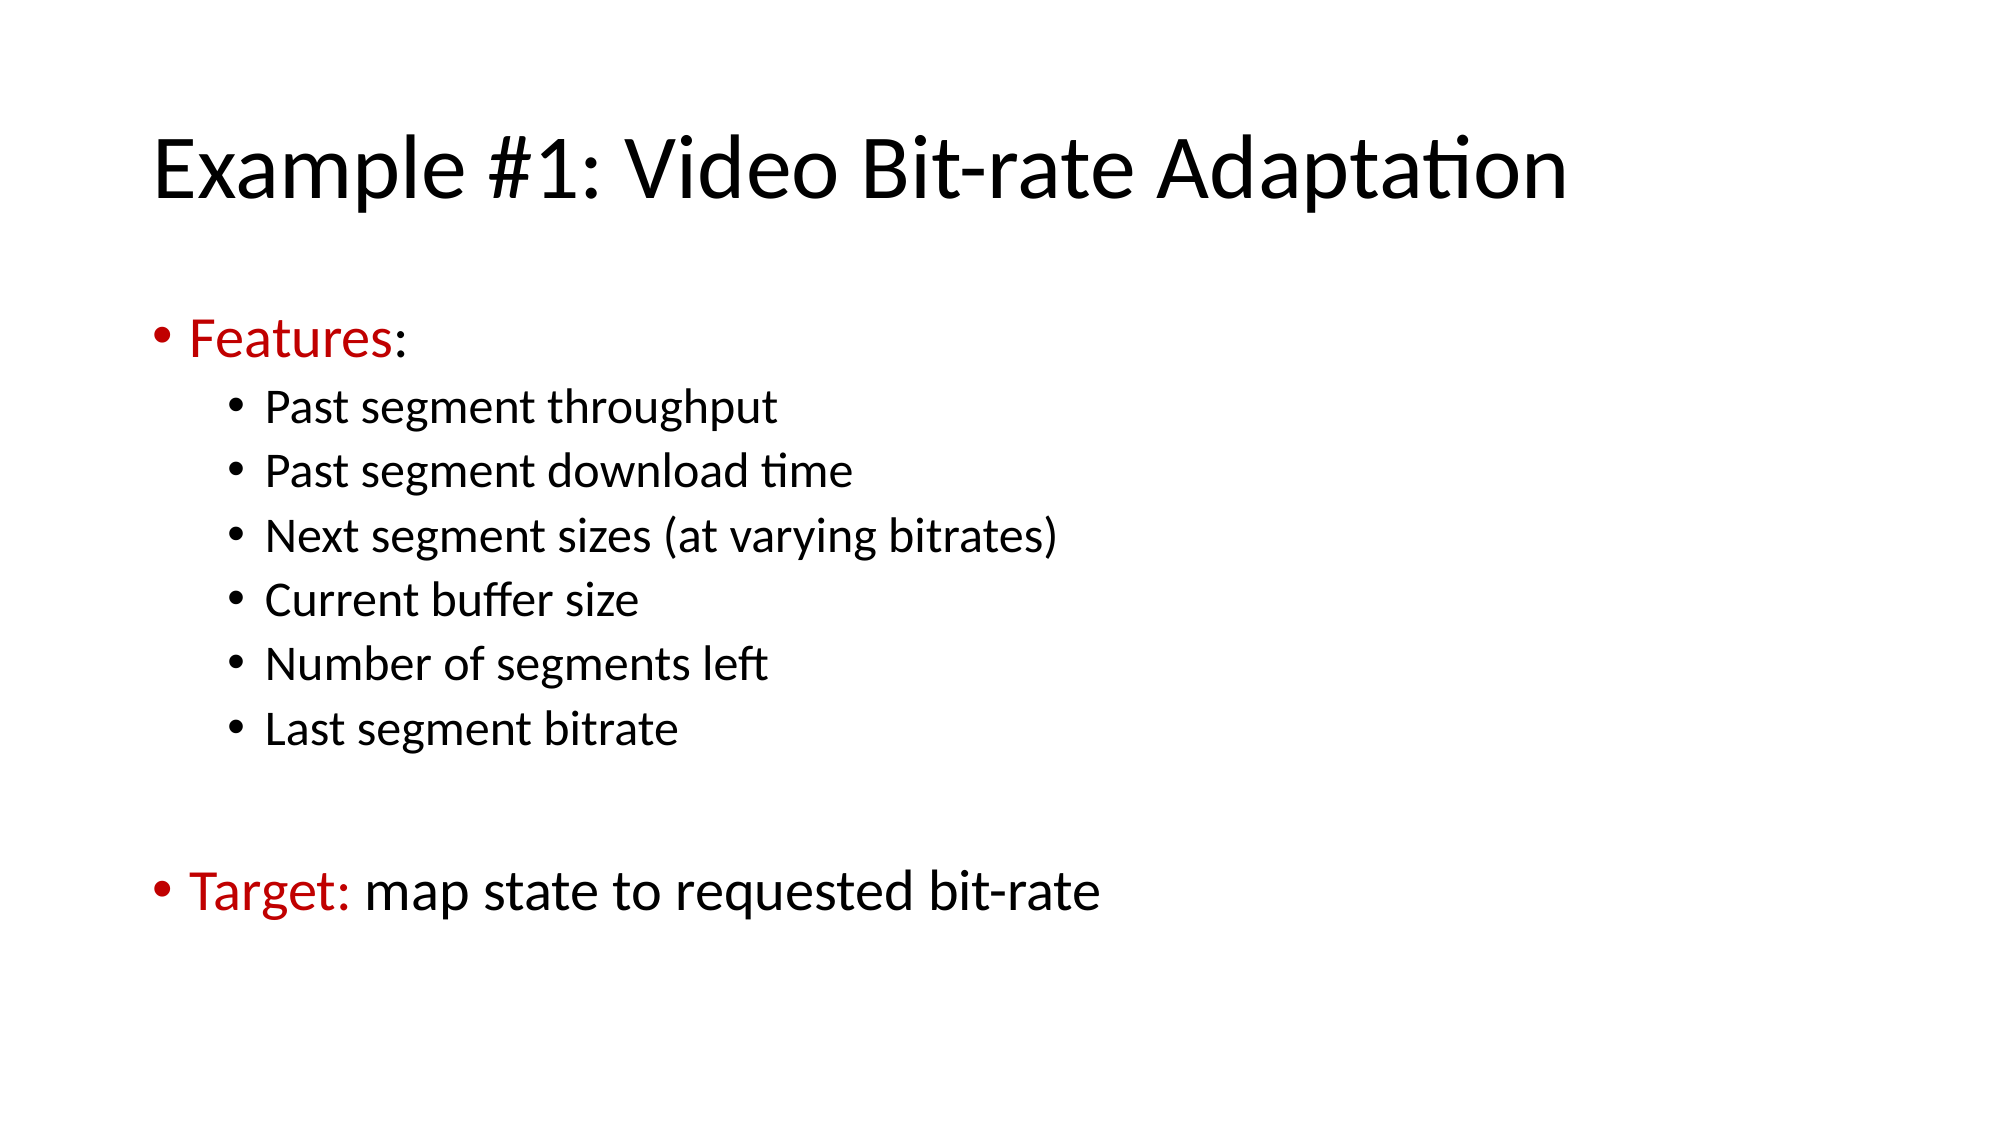

# Example #1: Video Bit-rate Adaptation
Features:
Past segment throughput
Past segment download time
Next segment sizes (at varying bitrates)
Current buffer size
Number of segments left
Last segment bitrate

Target: map state to requested bit-rate